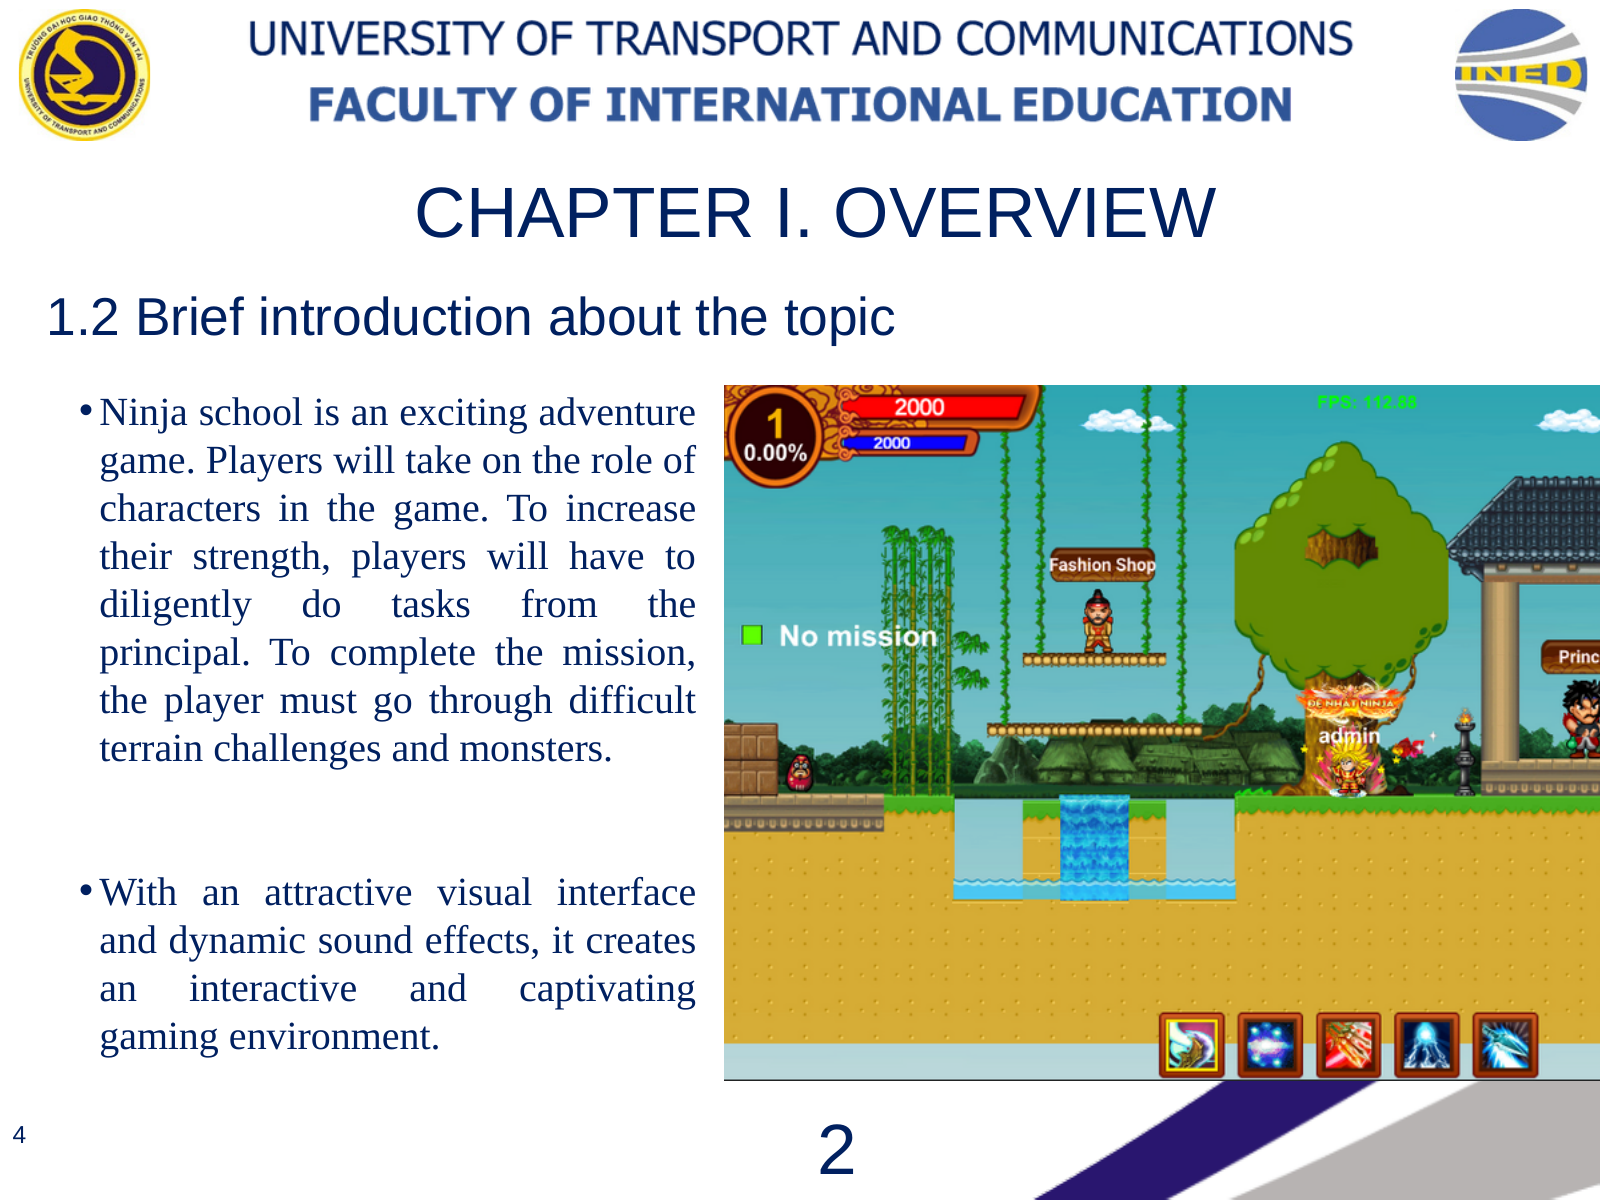

CHAPTER I. OVERVIEW
1.2 Brief introduction about the topic
Ninja school is an exciting adventure game. Players will take on the role of characters in the game. To increase their strength, players will have to diligently do tasks from the principal. To complete the mission, the player must go through difficult terrain challenges and monsters.

With an attractive visual interface and dynamic sound effects, it creates an interactive and captivating gaming environment.

2
4